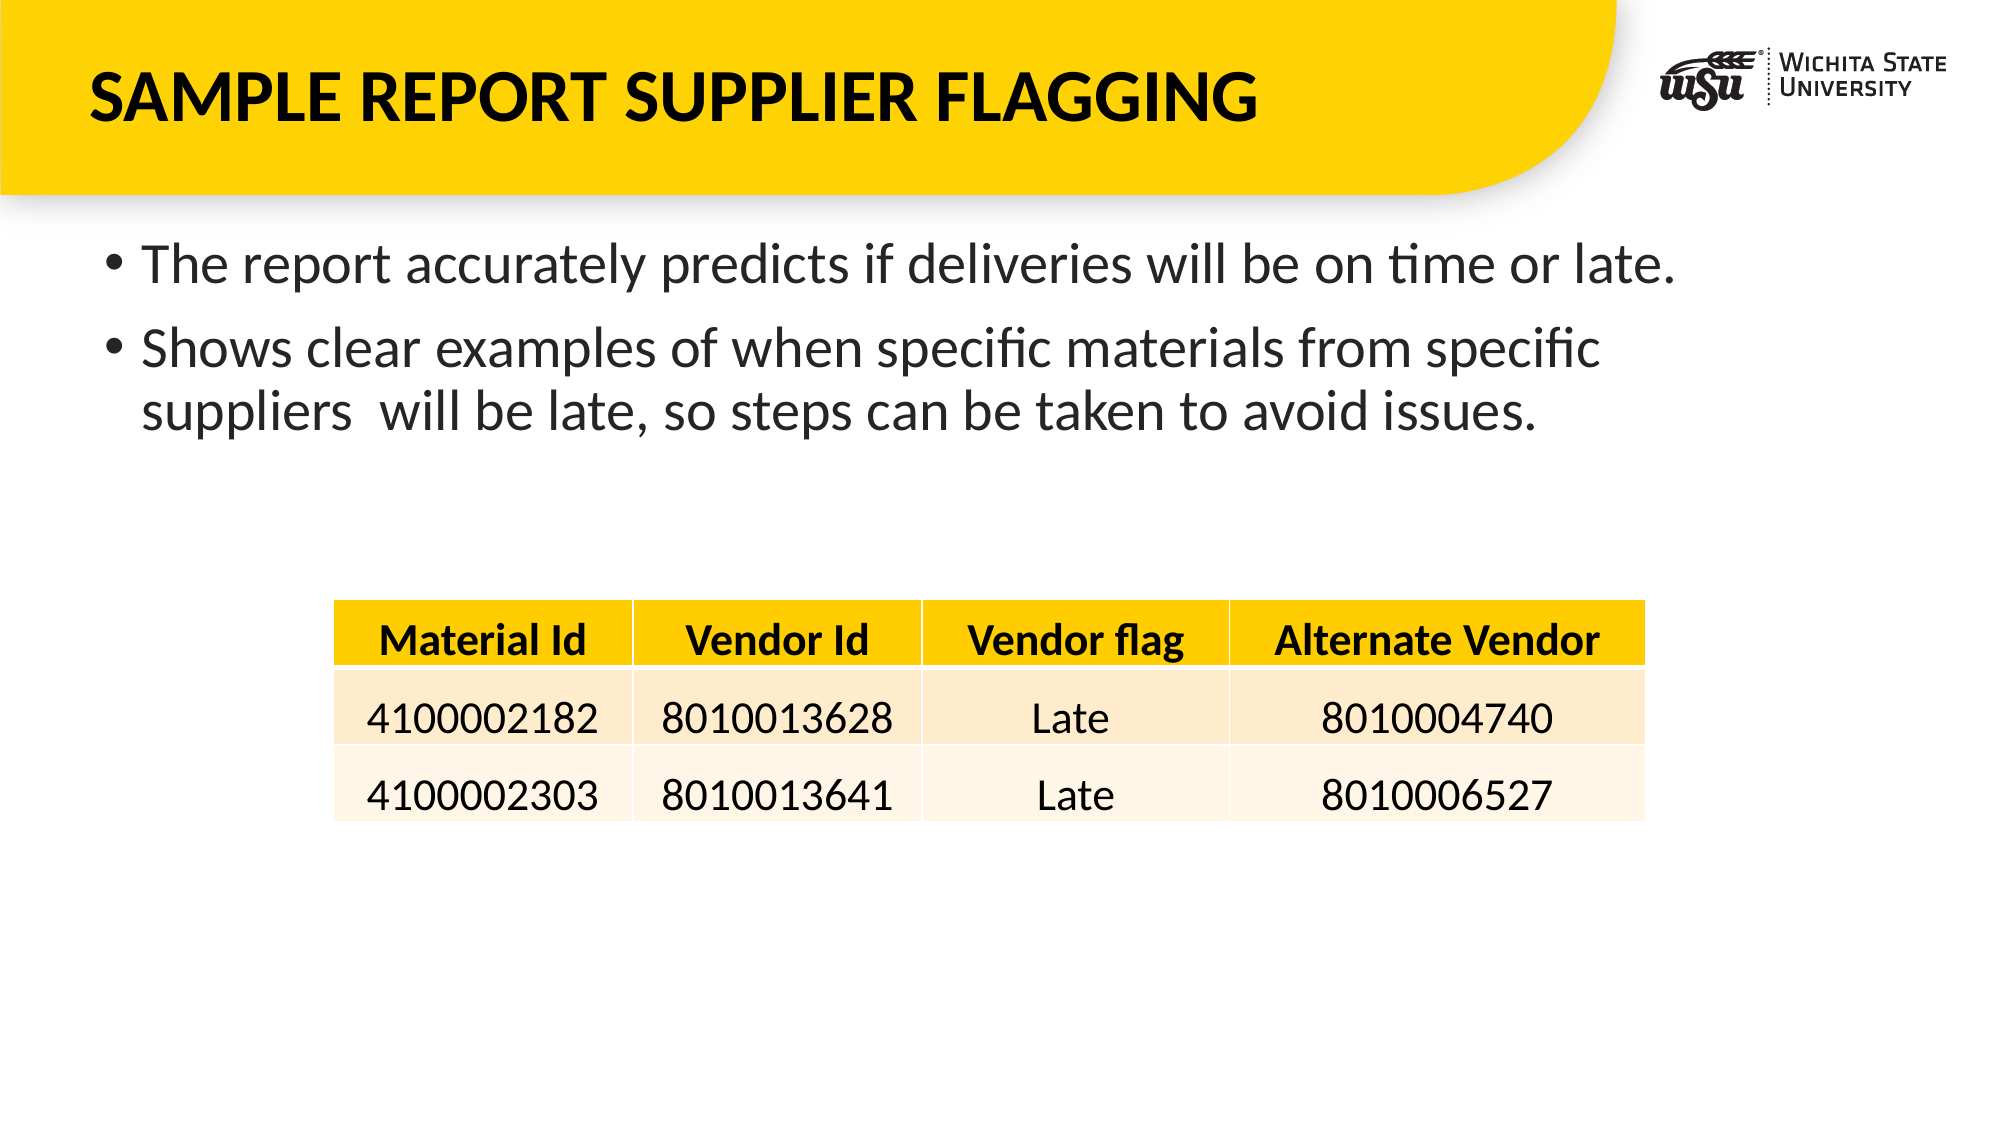

# SAMPLE REPORT SUPPLIER FLAGGING
The report accurately predicts if deliveries will be on time or late.
Shows clear examples of when specific materials from specific suppliers  will be late, so steps can be taken to avoid issues.
| Material Id | Vendor Id | Vendor flag | Alternate Vendor |
| --- | --- | --- | --- |
| 4100002182 | 8010013628 | Late | 8010004740 |
| 4100002303 | 8010013641 | Late | 8010006527 |